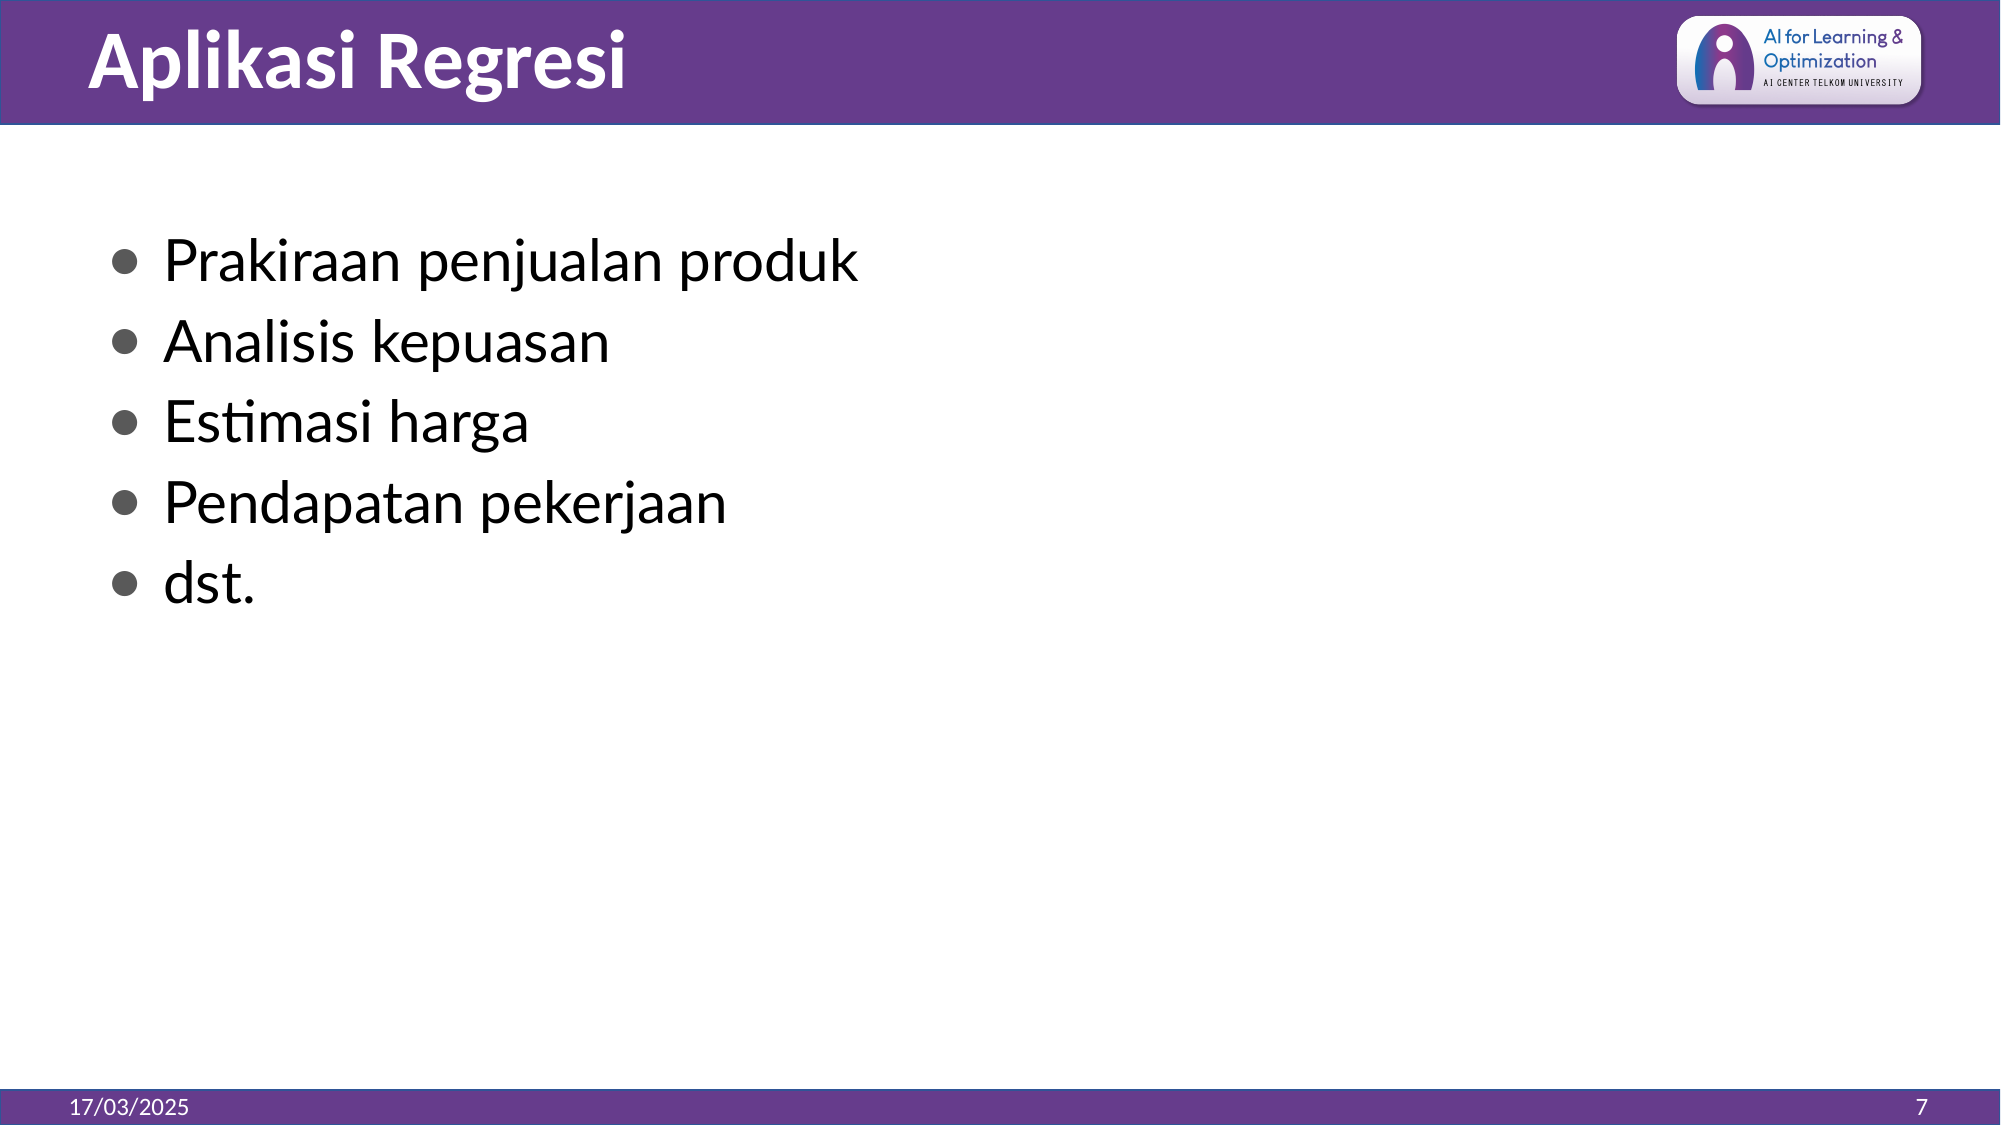

# Aplikasi Regresi
Prakiraan penjualan produk
Analisis kepuasan
Estimasi harga
Pendapatan pekerjaan
dst.

17/03/2025
7